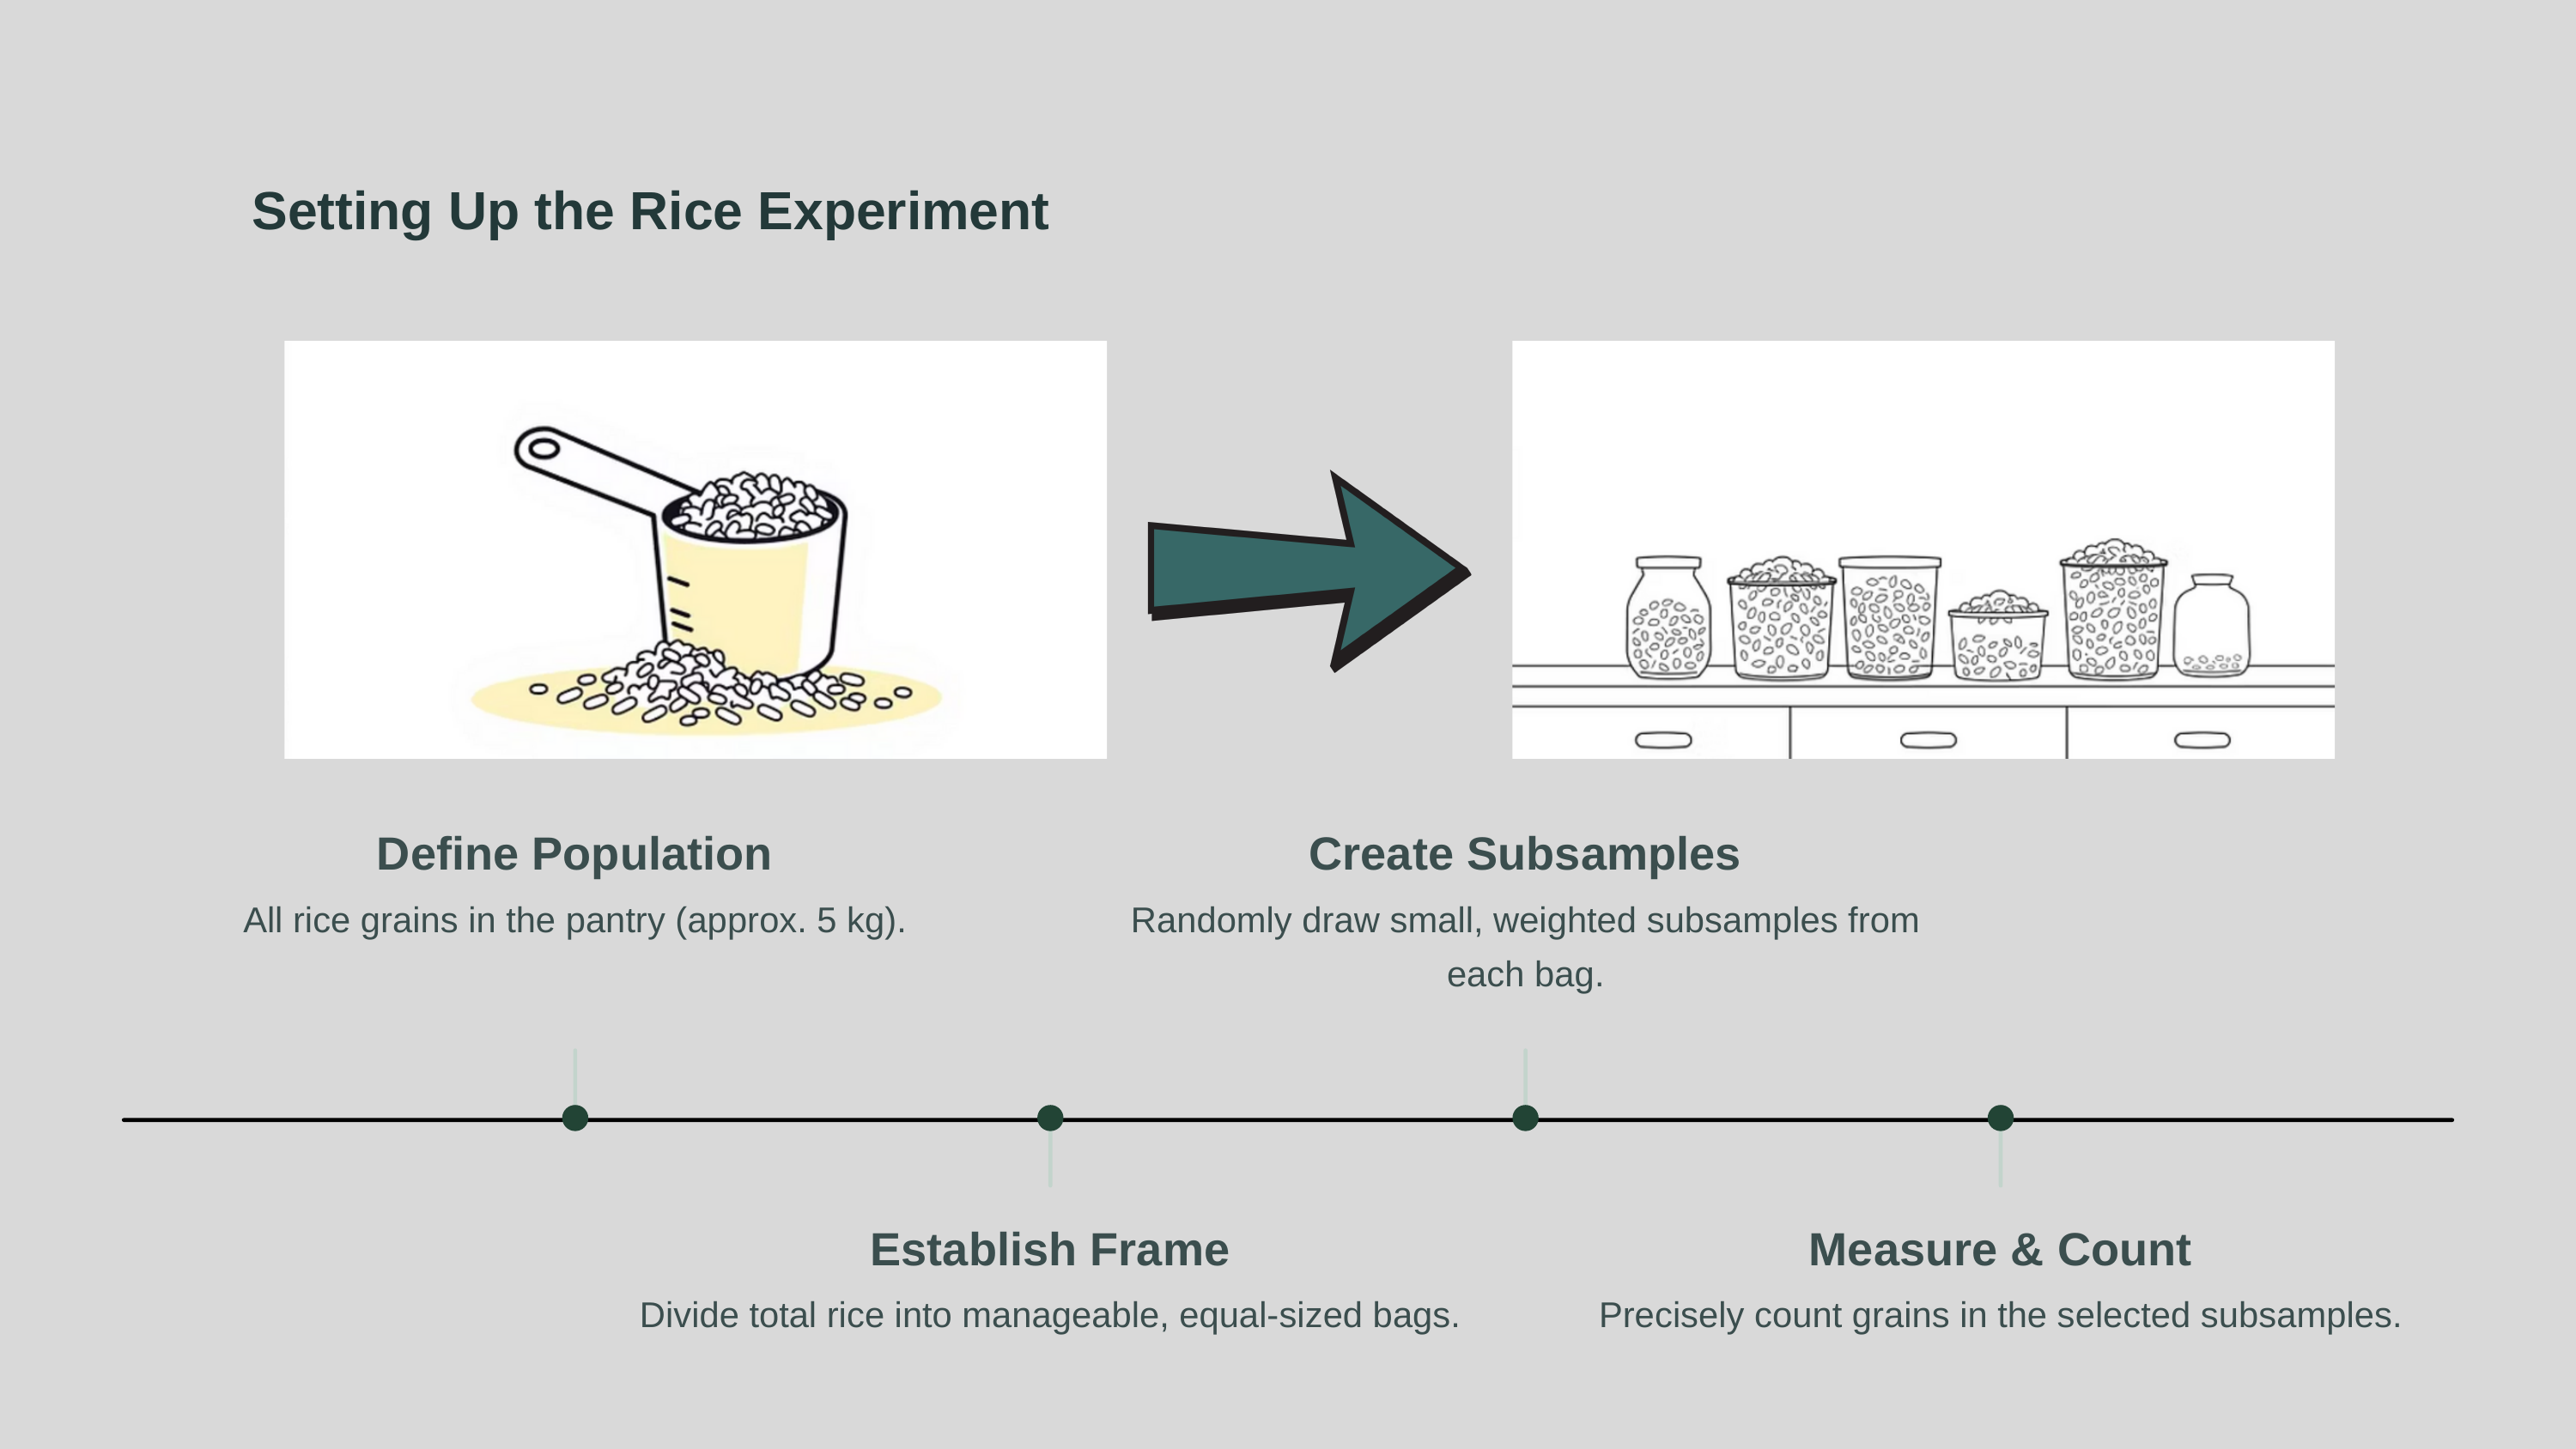

Setting Up the Rice Experiment

Define Population
Create Subsamples
All rice grains in the pantry (approx. 5 kg).
Randomly draw small, weighted subsamples from each bag.

Establish Frame
Measure & Count
Divide total rice into manageable, equal-sized bags.
Precisely count grains in the selected subsamples.